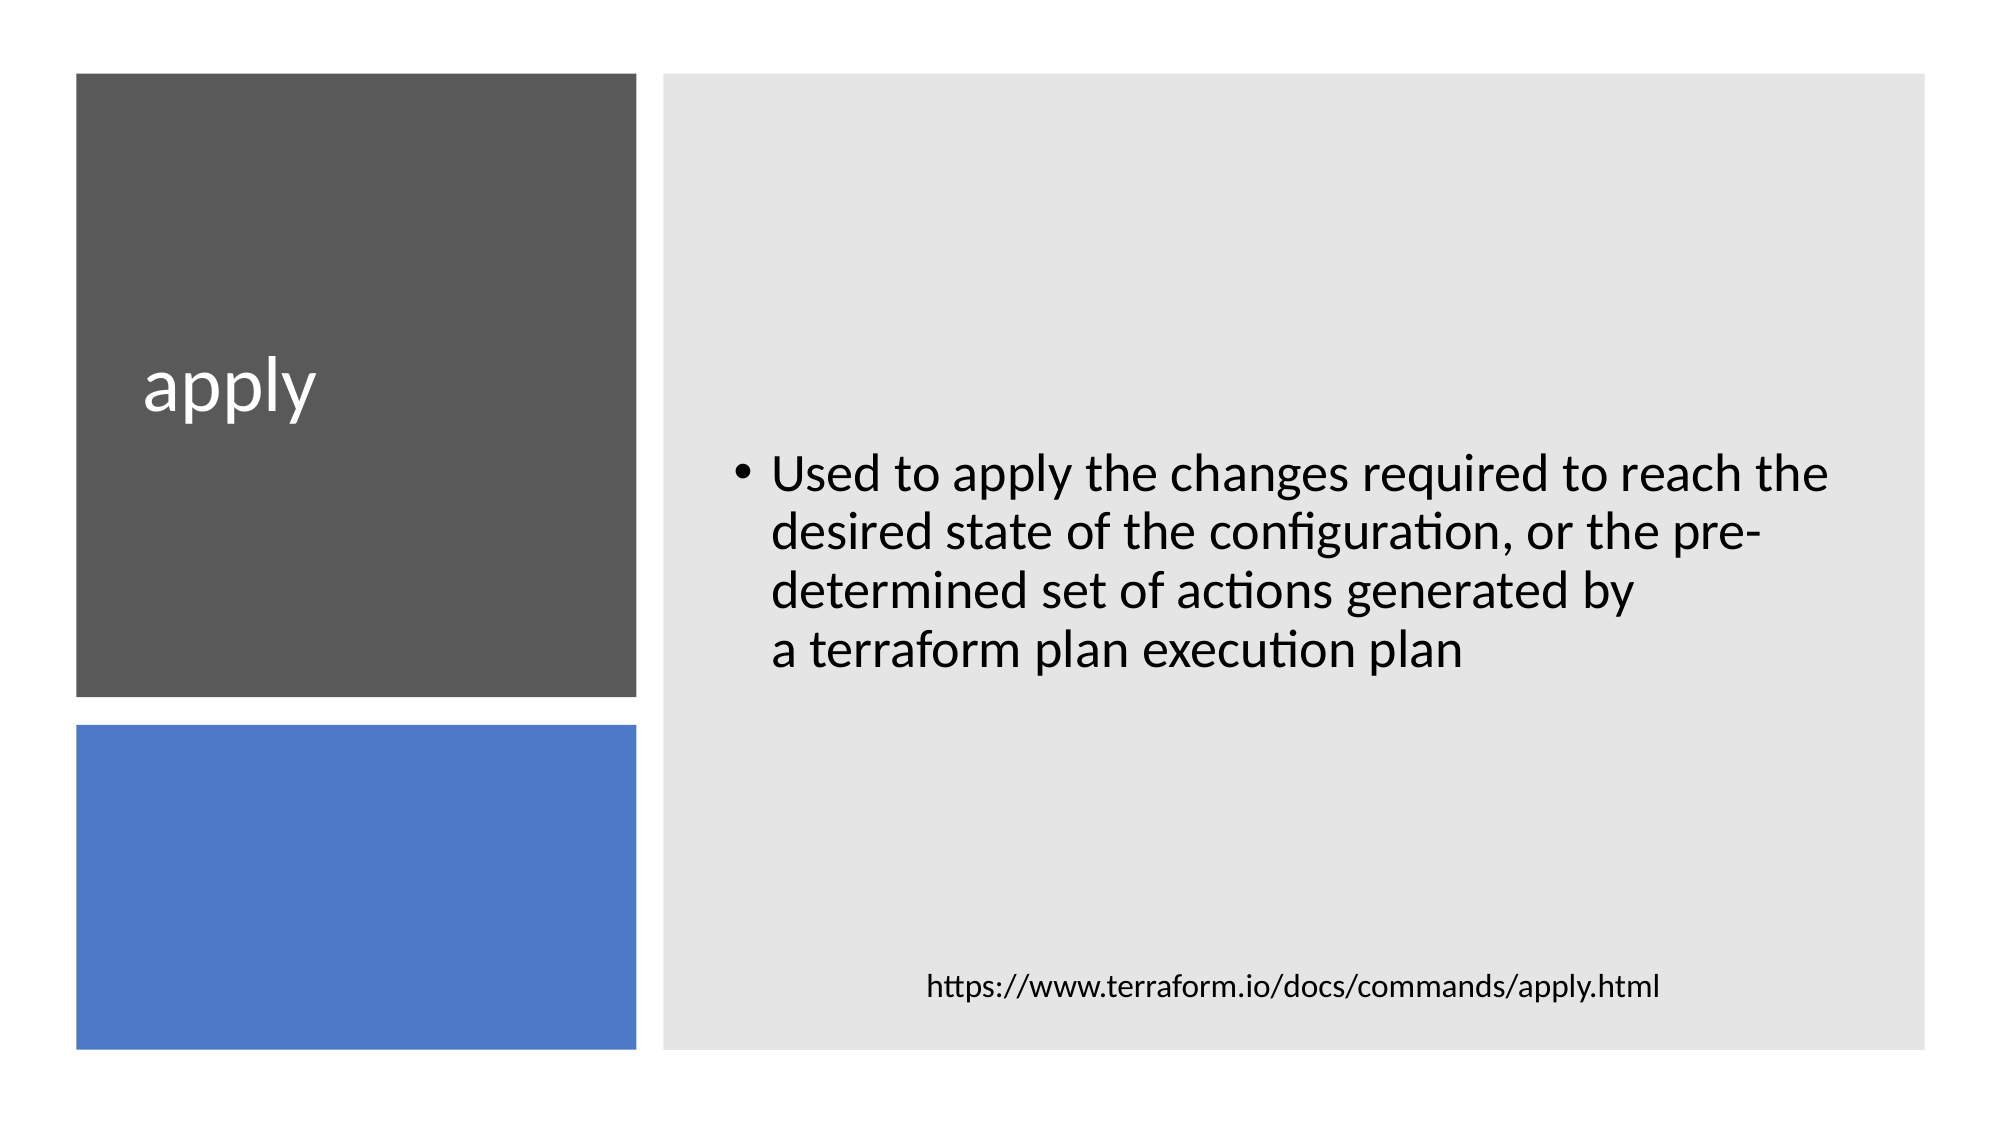

Used to apply the changes required to reach the desired state of the configuration, or the pre-determined set of actions generated by a terraform plan execution plan
# apply

https://www.terraform.io/docs/commands/apply.html